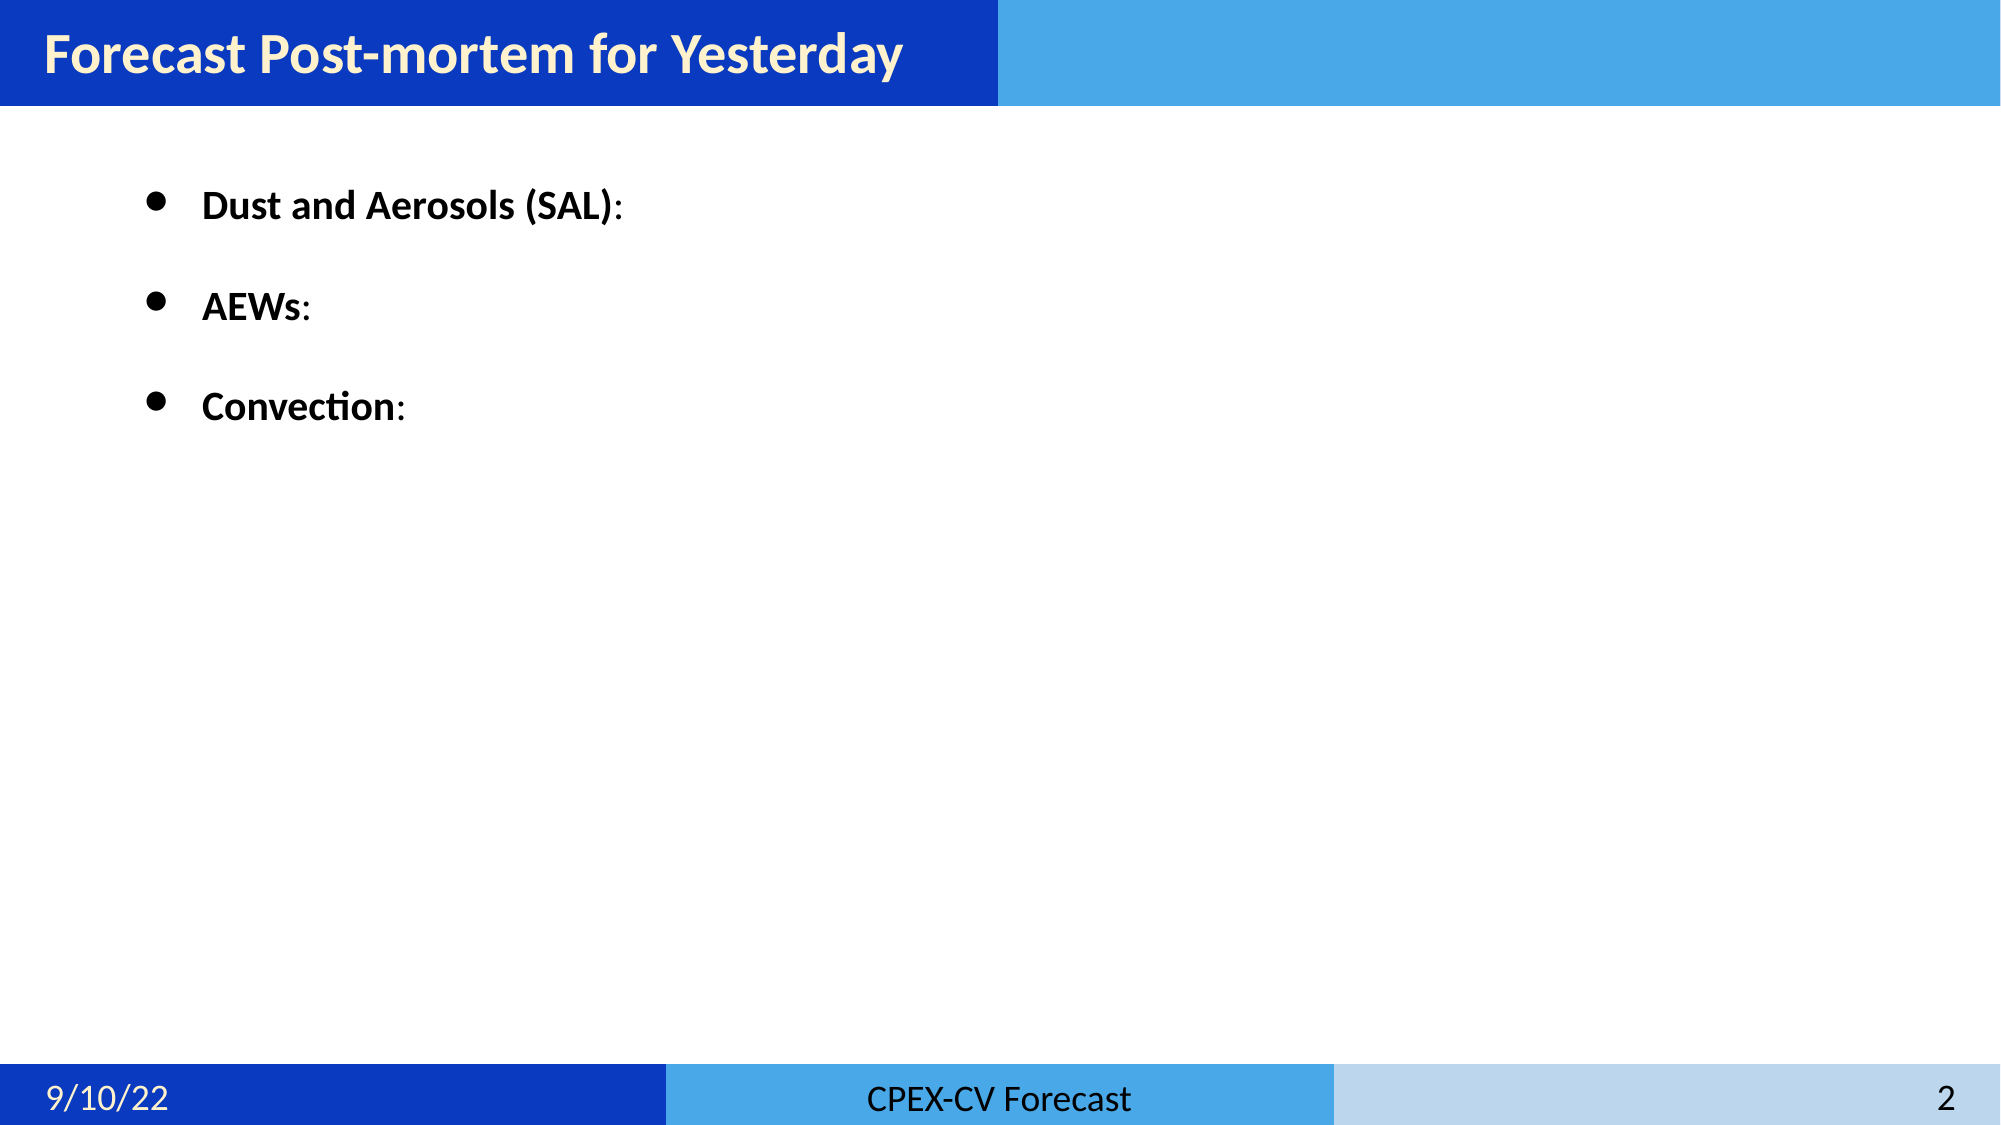

# Forecast Post-mortem for Yesterday

Dust and Aerosols (SAL):

AEWs:

Convection:
9/10/22
2
CPEX-CV Forecast